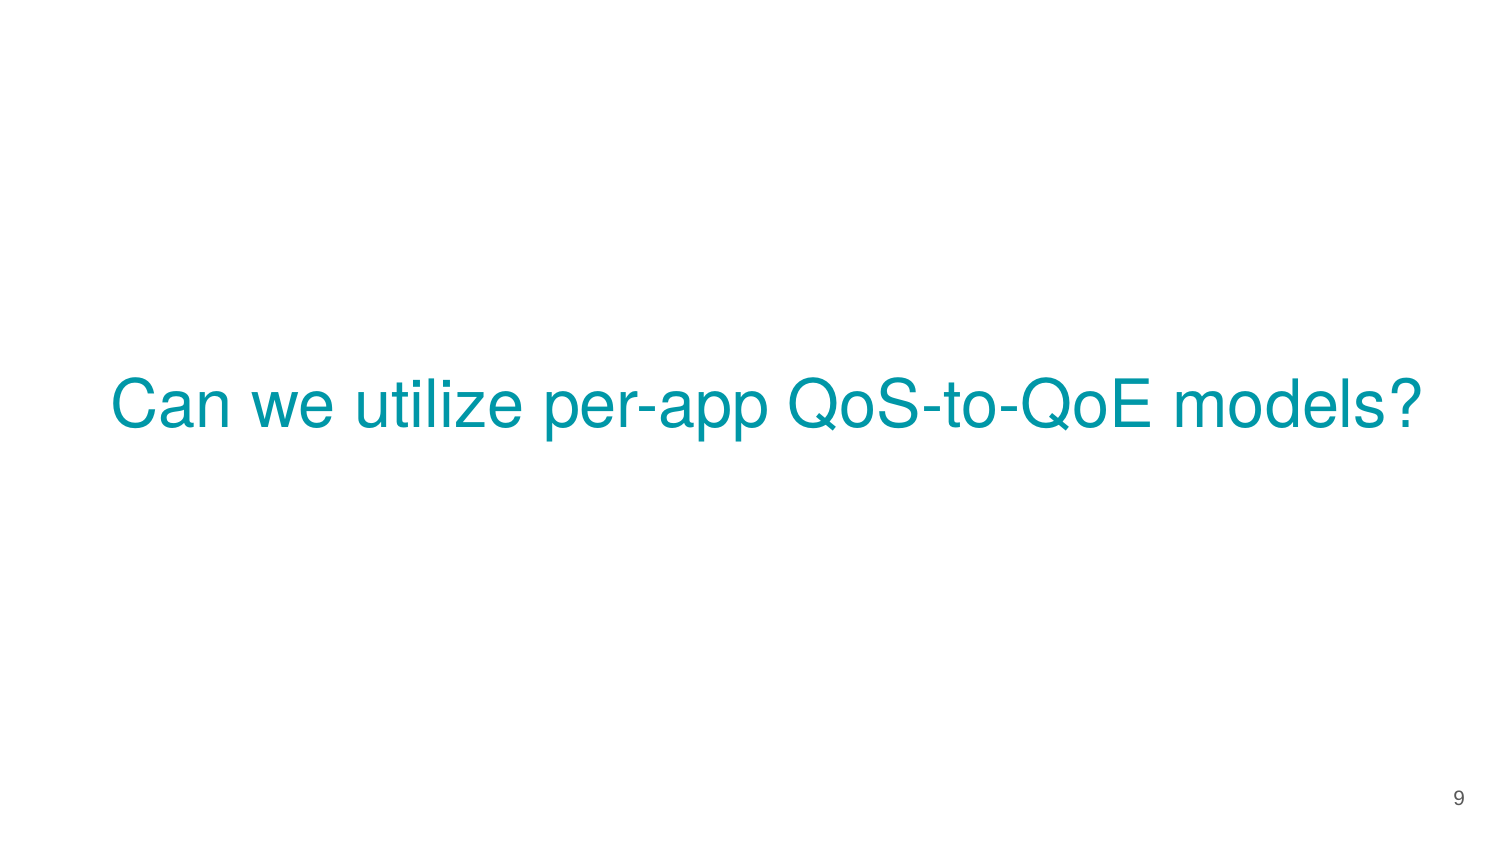

# Can we utilize per-app QoS-to-QoE models?
9